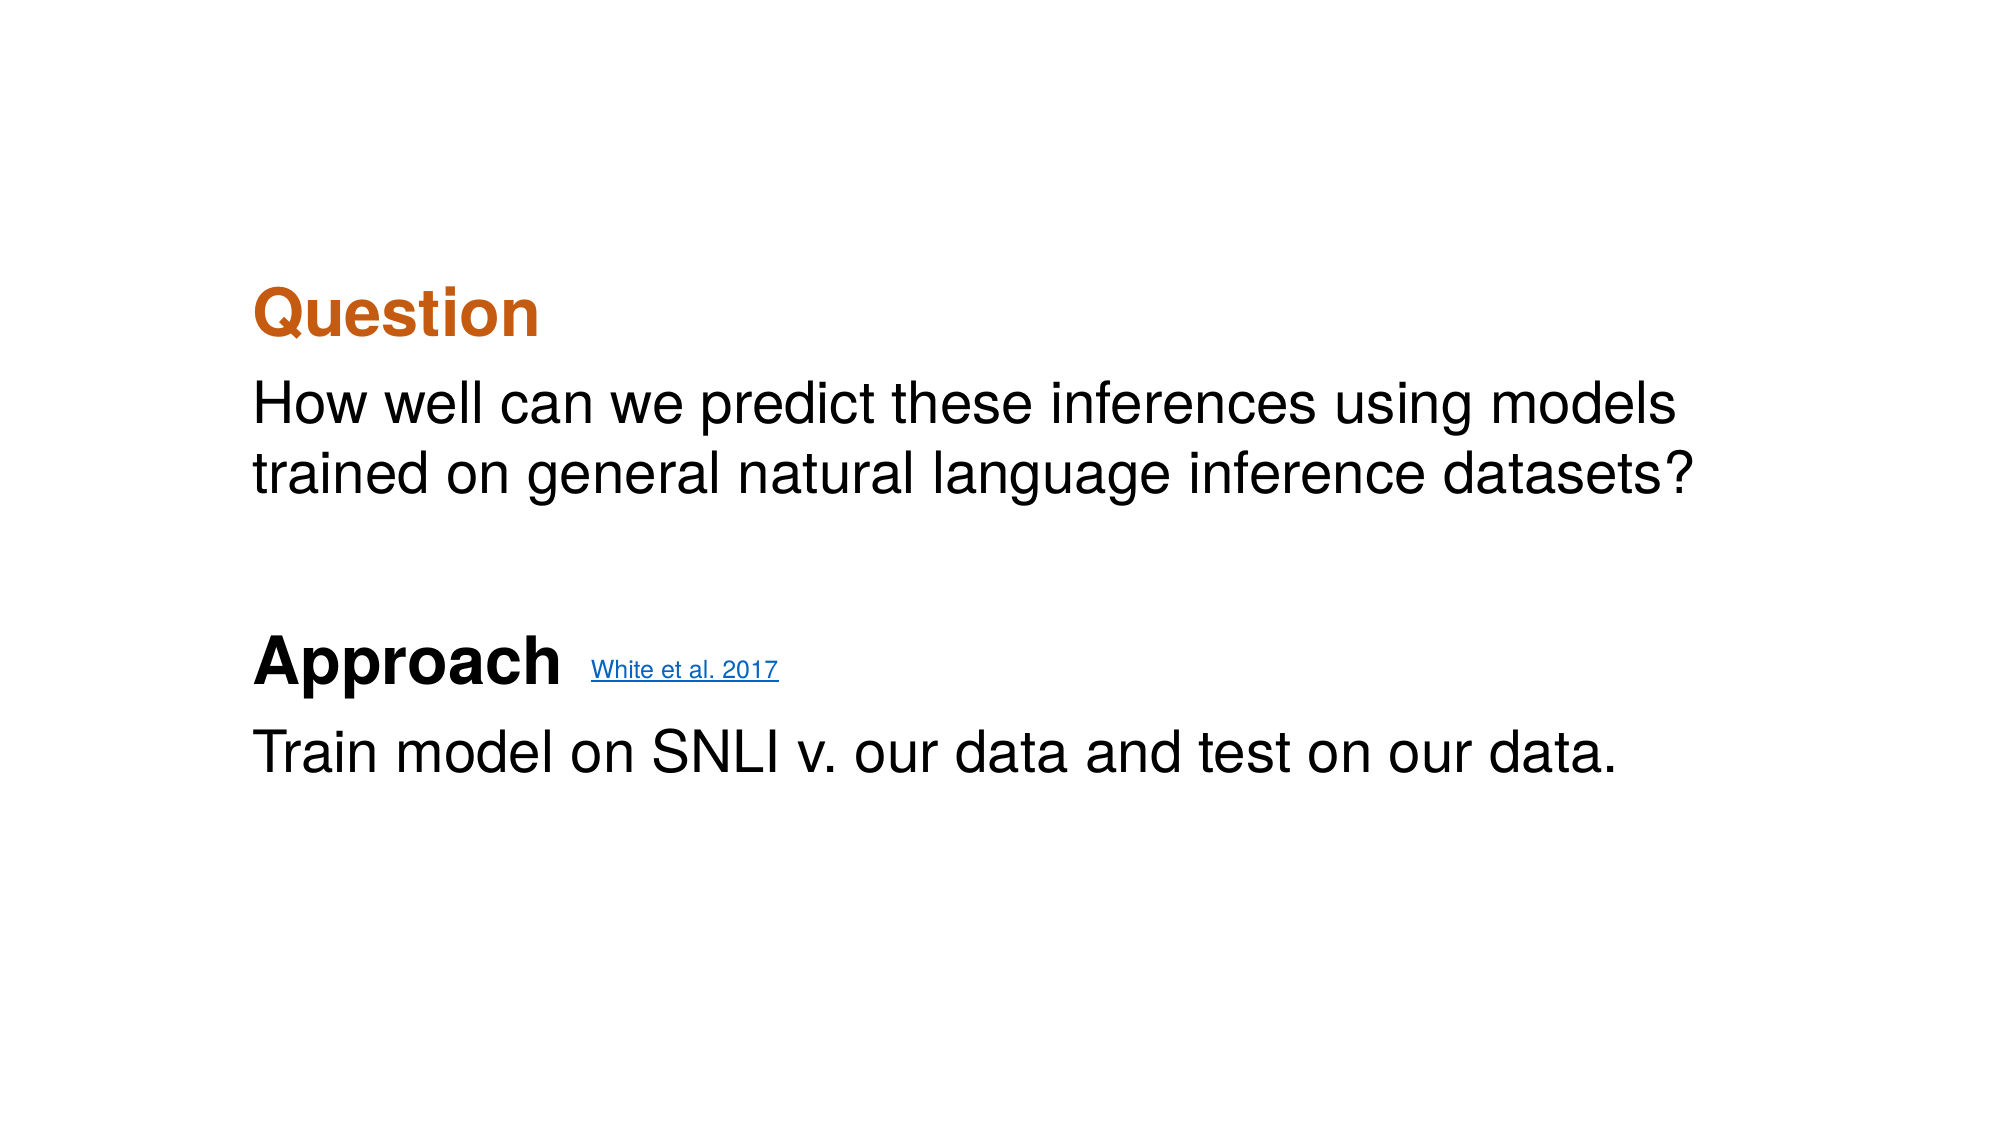

Question
How well can we predict these inferences using models trained on general natural language inference datasets?
Approach
Train model on SNLI v. our data and test on our data.
White et al. 2017